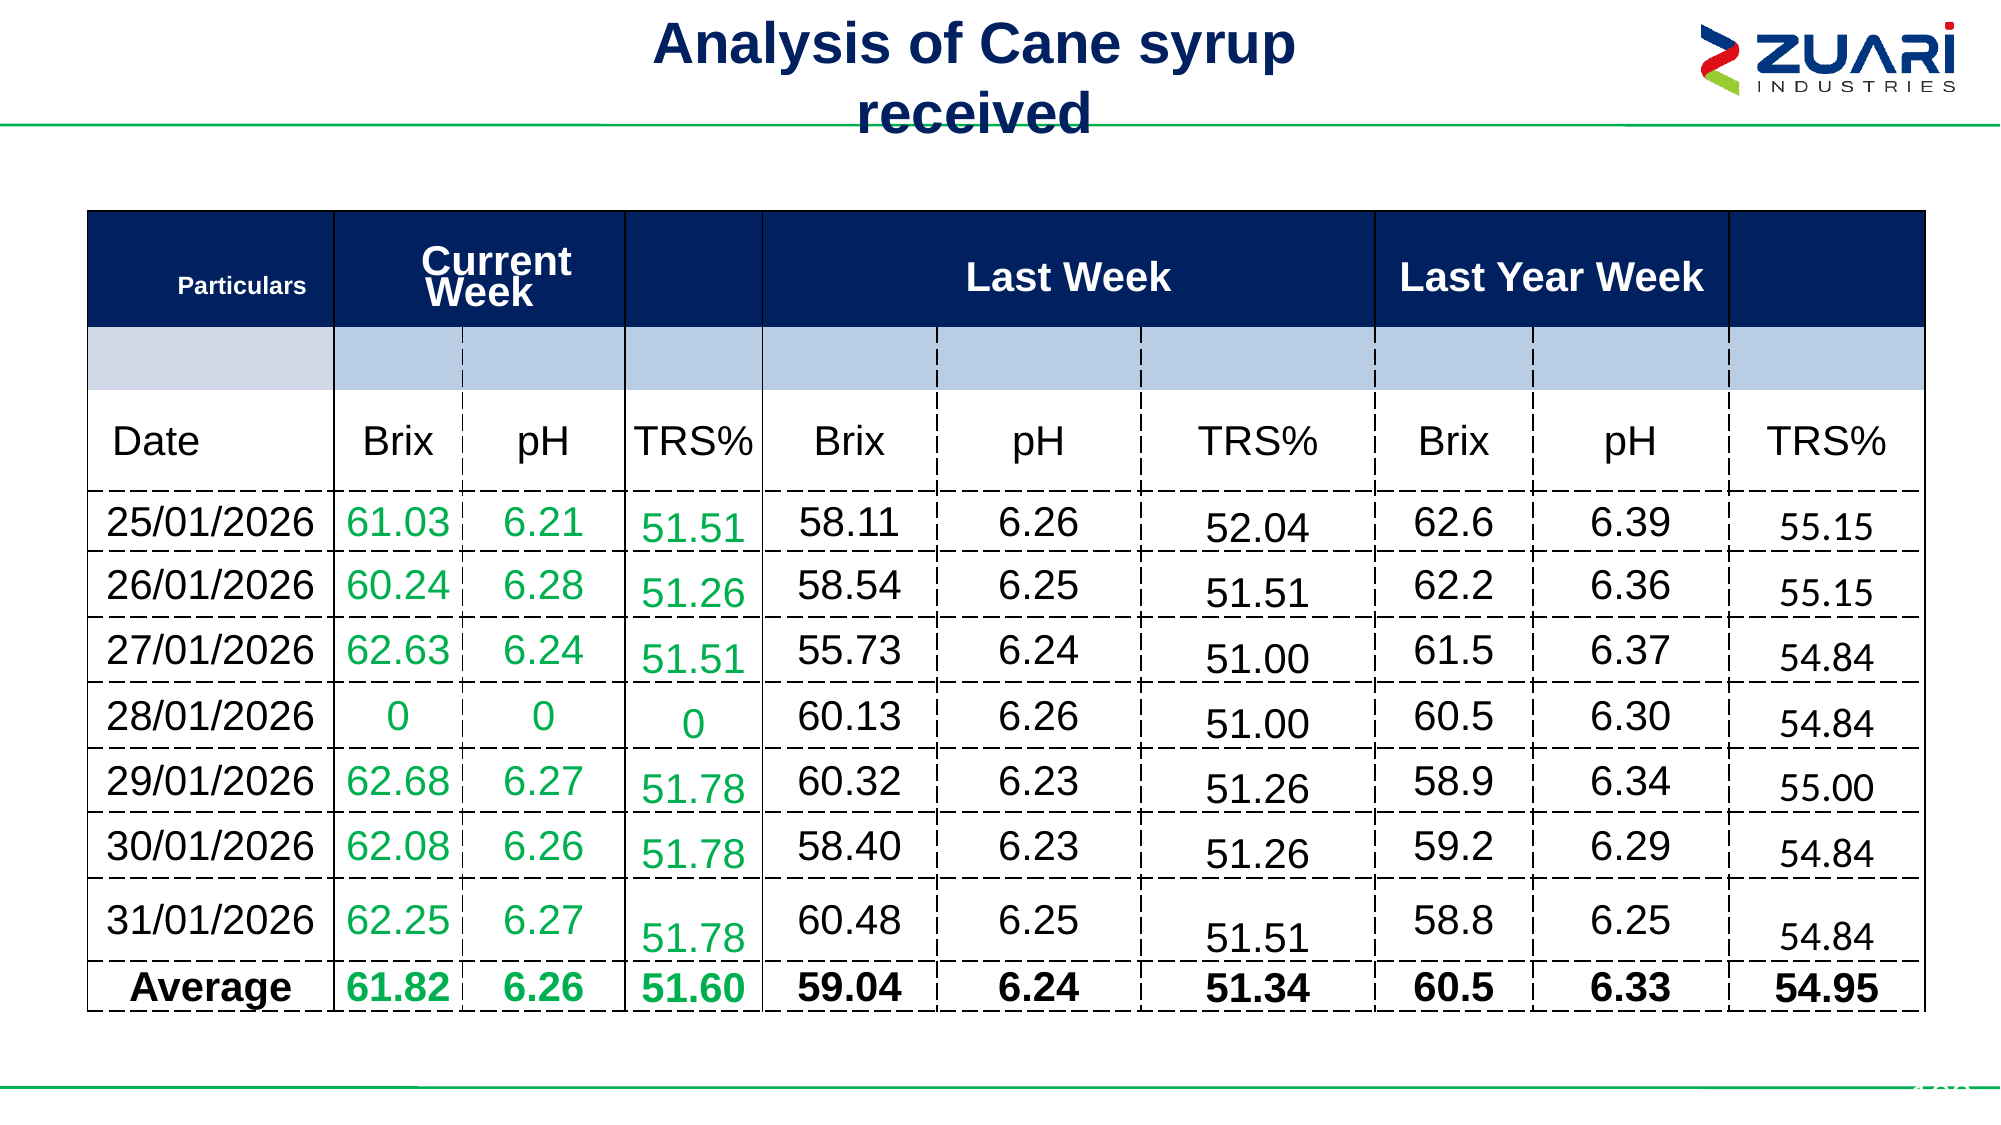

Analysis of Cane syrup received

| Particulars | Current Week |  |  | Last Week |  |  | Last Year Week |  |  |
| --- | --- | --- | --- | --- | --- | --- | --- | --- | --- |
|  |  |  |  |  |  |  |  |  |  |
| Date | Brix | pH | TRS% | Brix | pH | TRS% | Brix | pH | TRS% |
| 25/01/2026 | 61.03 | 6.21 | 51.51 | 58.11 | 6.26 | 52.04 | 62.6 | 6.39 | 55.15 |
| 26/01/2026 | 60.24 | 6.28 | 51.26 | 58.54 | 6.25 | 51.51 | 62.2 | 6.36 | 55.15 |
| 27/01/2026 | 62.63 | 6.24 | 51.51 | 55.73 | 6.24 | 51.00 | 61.5 | 6.37 | 54.84 |
| 28/01/2026 | 0 | 0 | 0 | 60.13 | 6.26 | 51.00 | 60.5 | 6.30 | 54.84 |
| 29/01/2026 | 62.68 | 6.27 | 51.78 | 60.32 | 6.23 | 51.26 | 58.9 | 6.34 | 55.00 |
| 30/01/2026 | 62.08 | 6.26 | 51.78 | 58.40 | 6.23 | 51.26 | 59.2 | 6.29 | 54.84 |
| 31/01/2026 | 62.25 | 6.27 | 51.78 | 60.48 | 6.25 | 51.51 | 58.8 | 6.25 | 54.84 |
| Average | 61.82 | 6.26 | 51.60 | 59.04 | 6.24 | 51.34 | 60.5 | 6.33 | 54.95 |
108